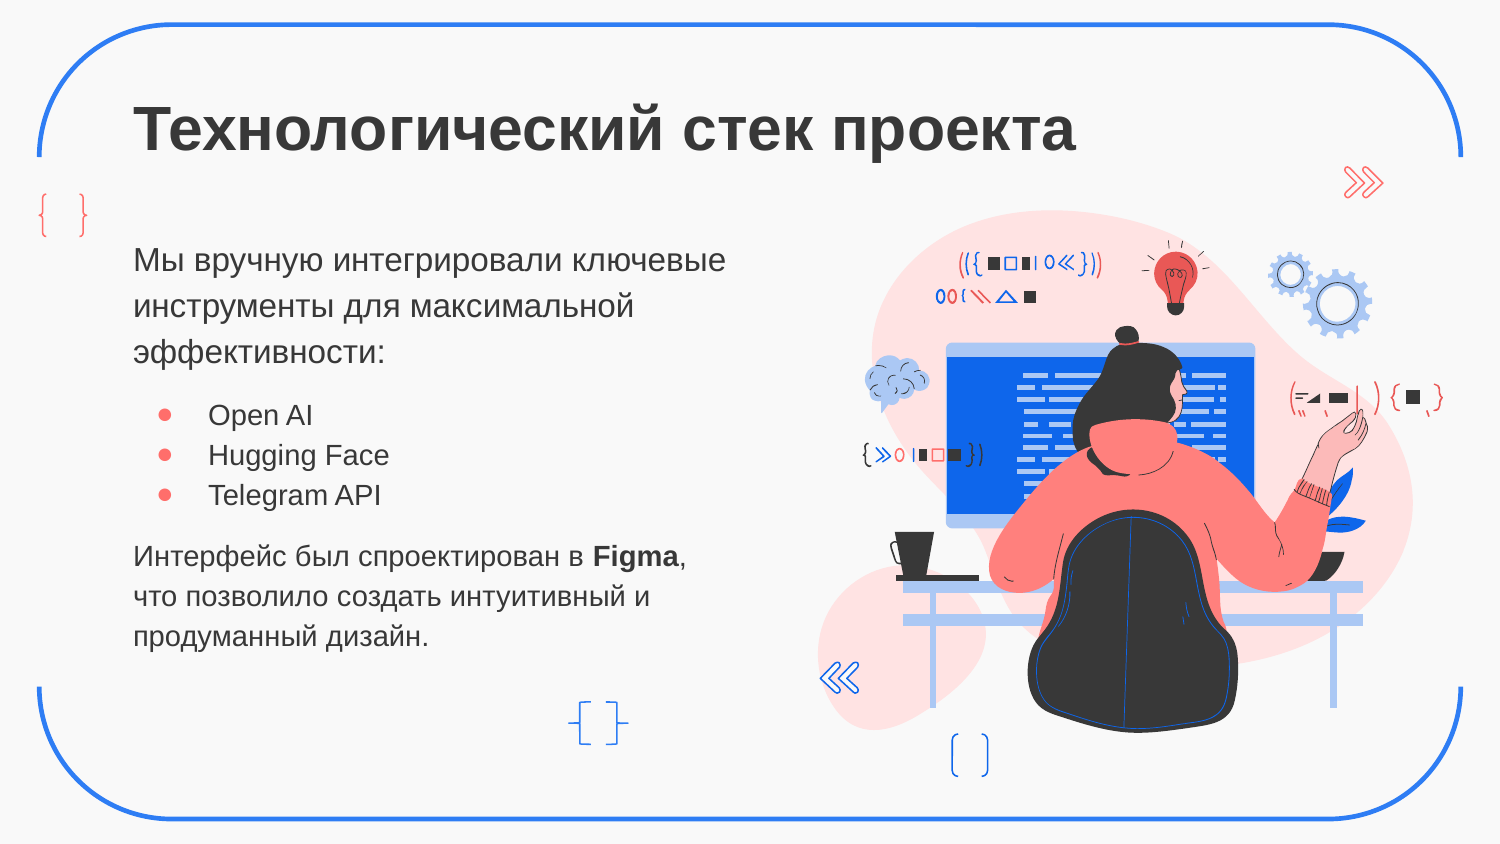

# Технологический стек проекта

Мы вручную интегрировали ключевые инструменты для максимальной эффективности:
Open AI
Hugging Face
Telegram API
Интерфейс был спроектирован в Figma, что позволило создать интуитивный и продуманный дизайн.